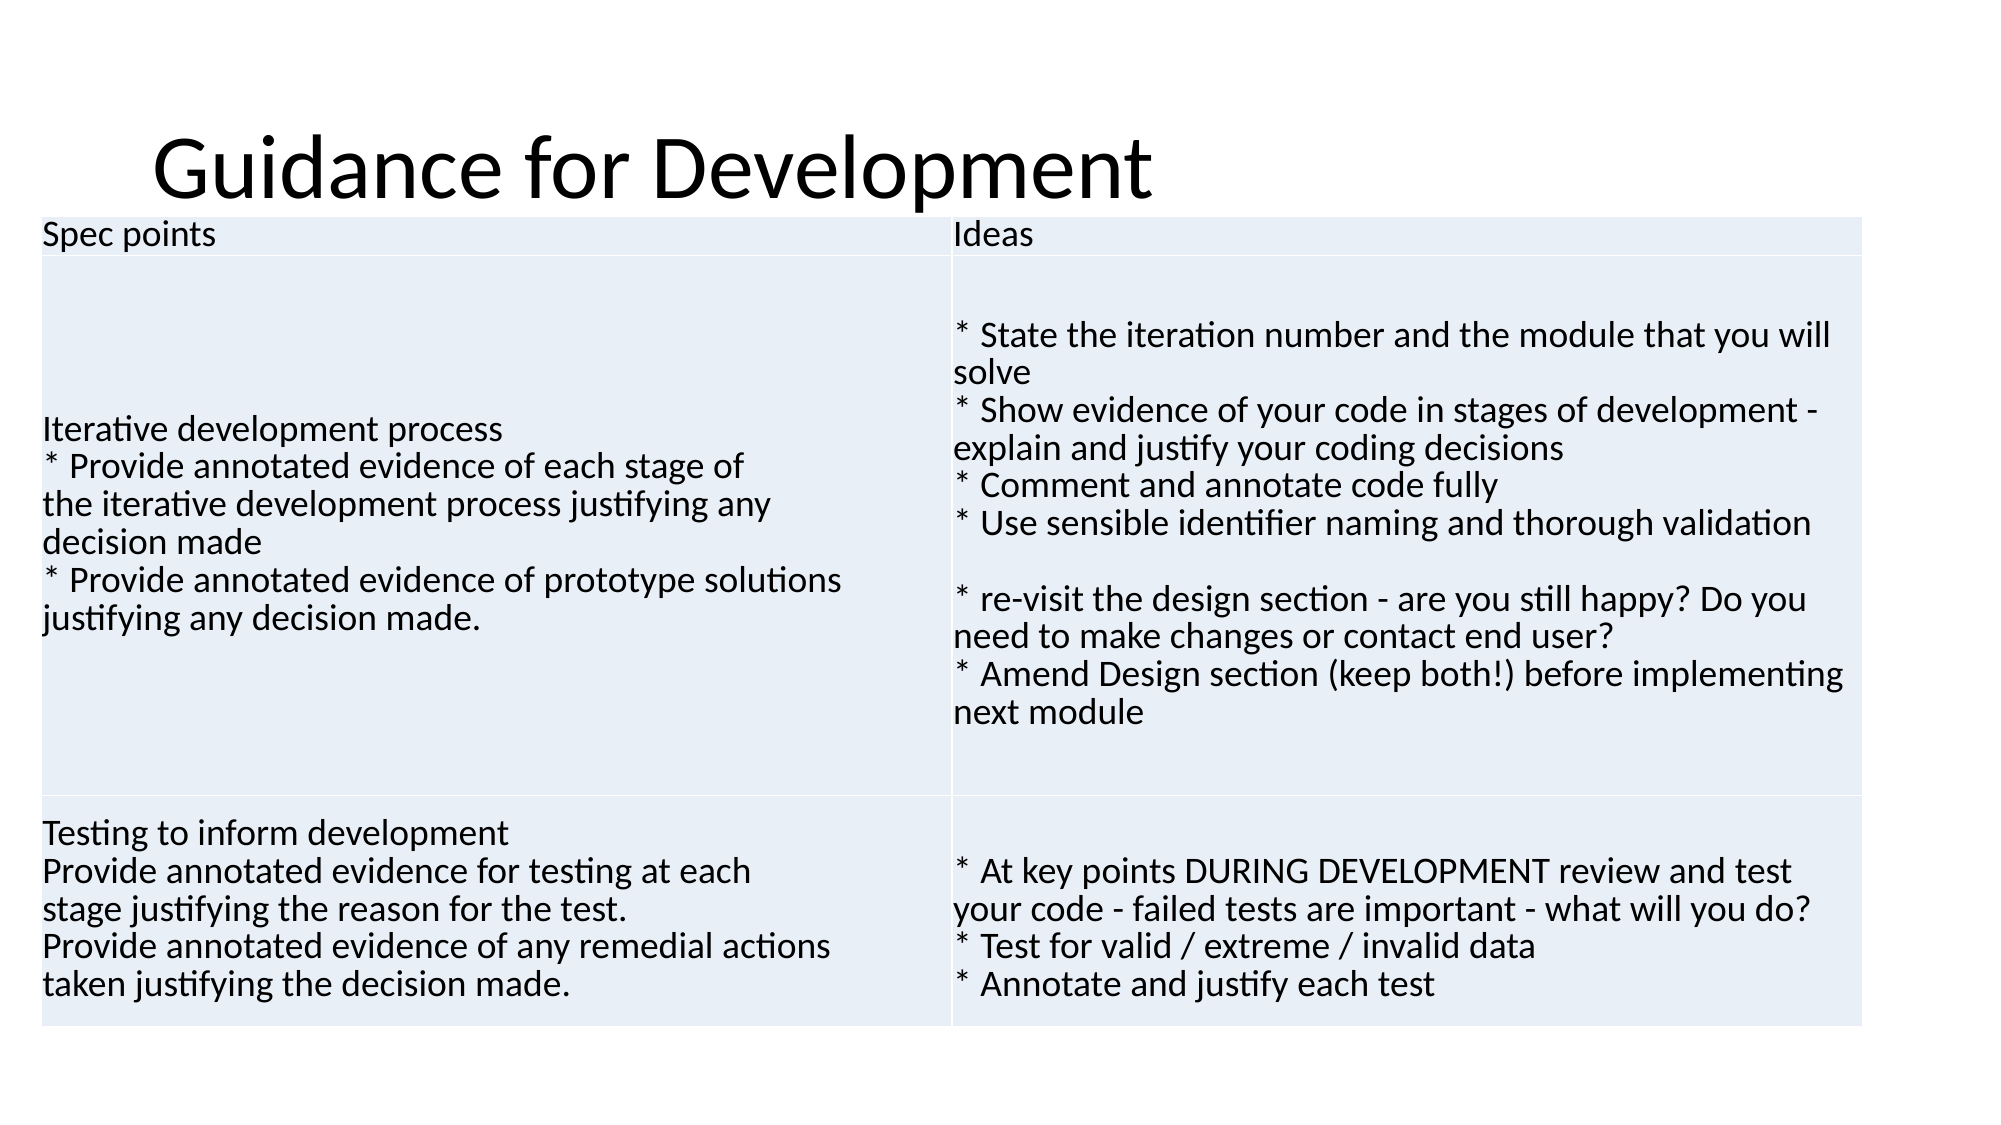

# Guidance for Development
| Spec points | Ideas |
| --- | --- |
| Iterative development process \* Provide annotated evidence of each stage of the iterative development process justifying any decision made \* Provide annotated evidence of prototype solutions justifying any decision made. | \* State the iteration number and the module that you will solve \* Show evidence of your code in stages of development - explain and justify your coding decisions \* Comment and annotate code fully \* Use sensible identifier naming and thorough validation \* re-visit the design section - are you still happy? Do you need to make changes or contact end user? \* Amend Design section (keep both!) before implementing next module |
| Testing to inform development Provide annotated evidence for testing at each stage justifying the reason for the test. Provide annotated evidence of any remedial actions taken justifying the decision made. | \* At key points DURING DEVELOPMENT review and test your code - failed tests are important - what will you do? \* Test for valid / extreme / invalid data \* Annotate and justify each test |